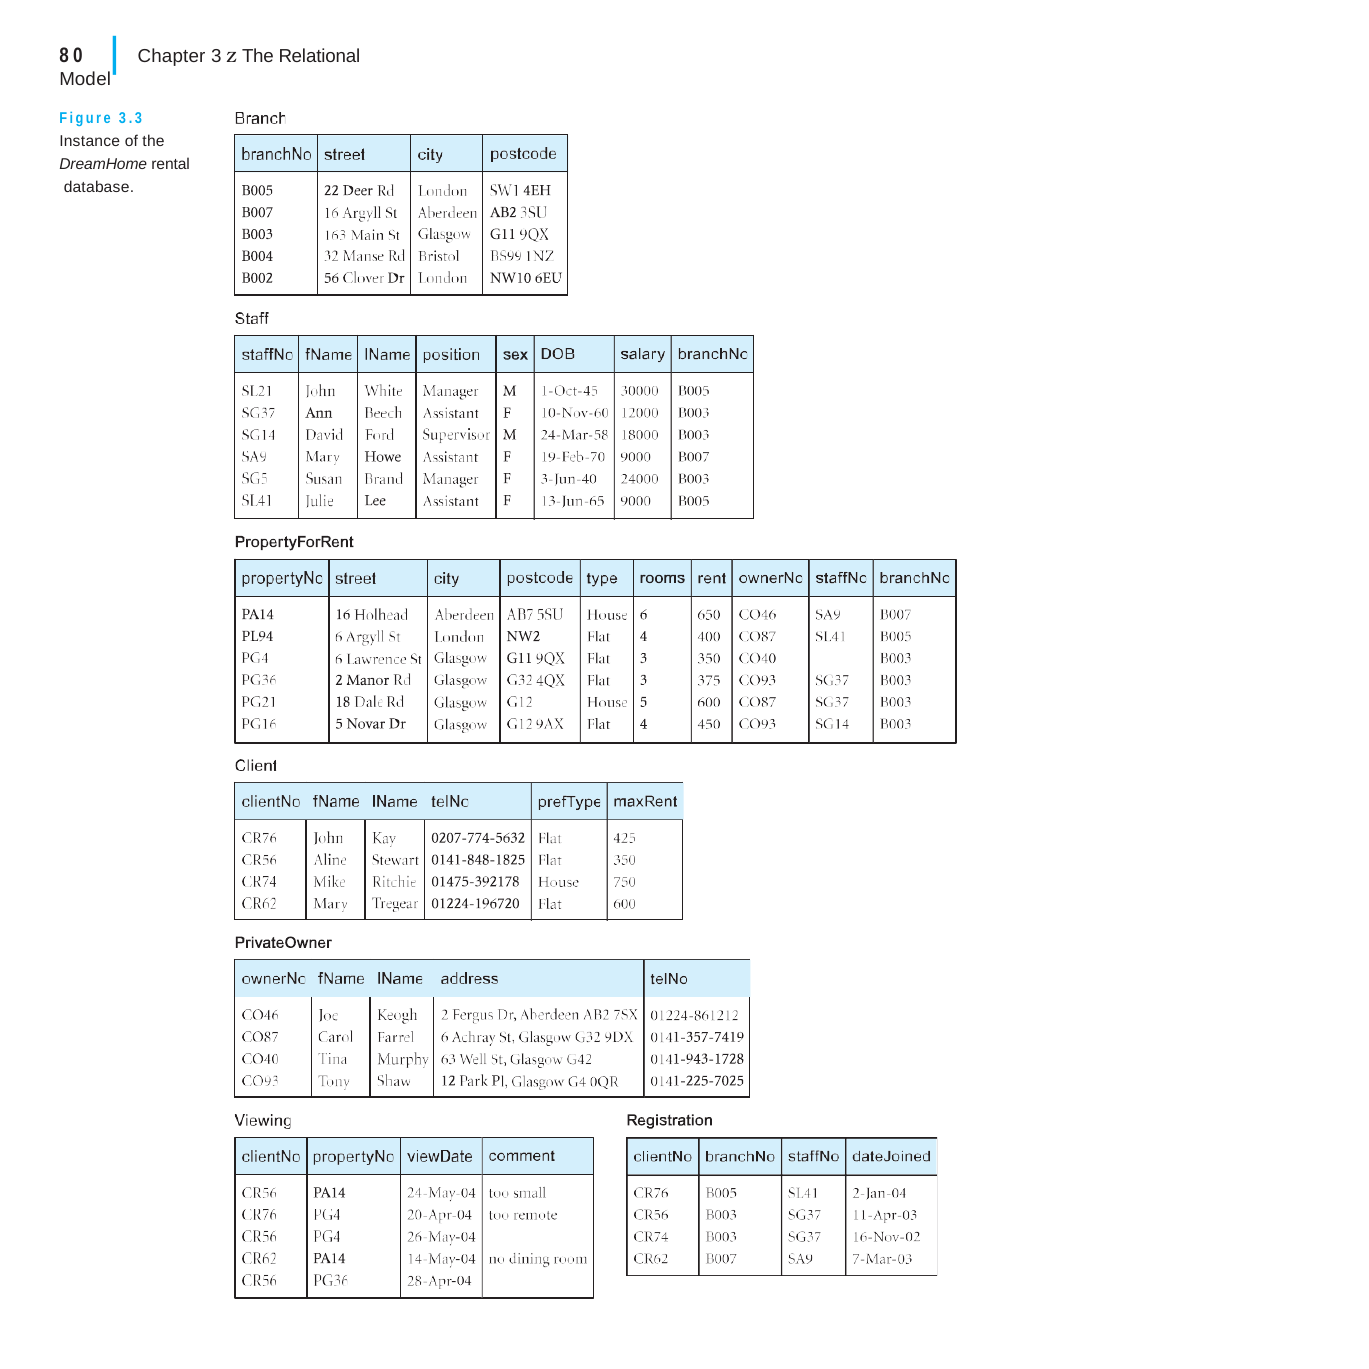

|
80	Chapter 3 z The Relational Model
Figure 3.3  Instance of the  DreamHome rental  database.

|  |  |  |  |
| --- | --- | --- | --- |
|  |  |  |  |

|  |  |  |  |  |
| --- | --- | --- | --- | --- |
|  |  |  |  |  |

|  |  |  |  |
| --- | --- | --- | --- |
|  |  |  |  |

|  |  |  |  |
| --- | --- | --- | --- |
|  |  |  |  |